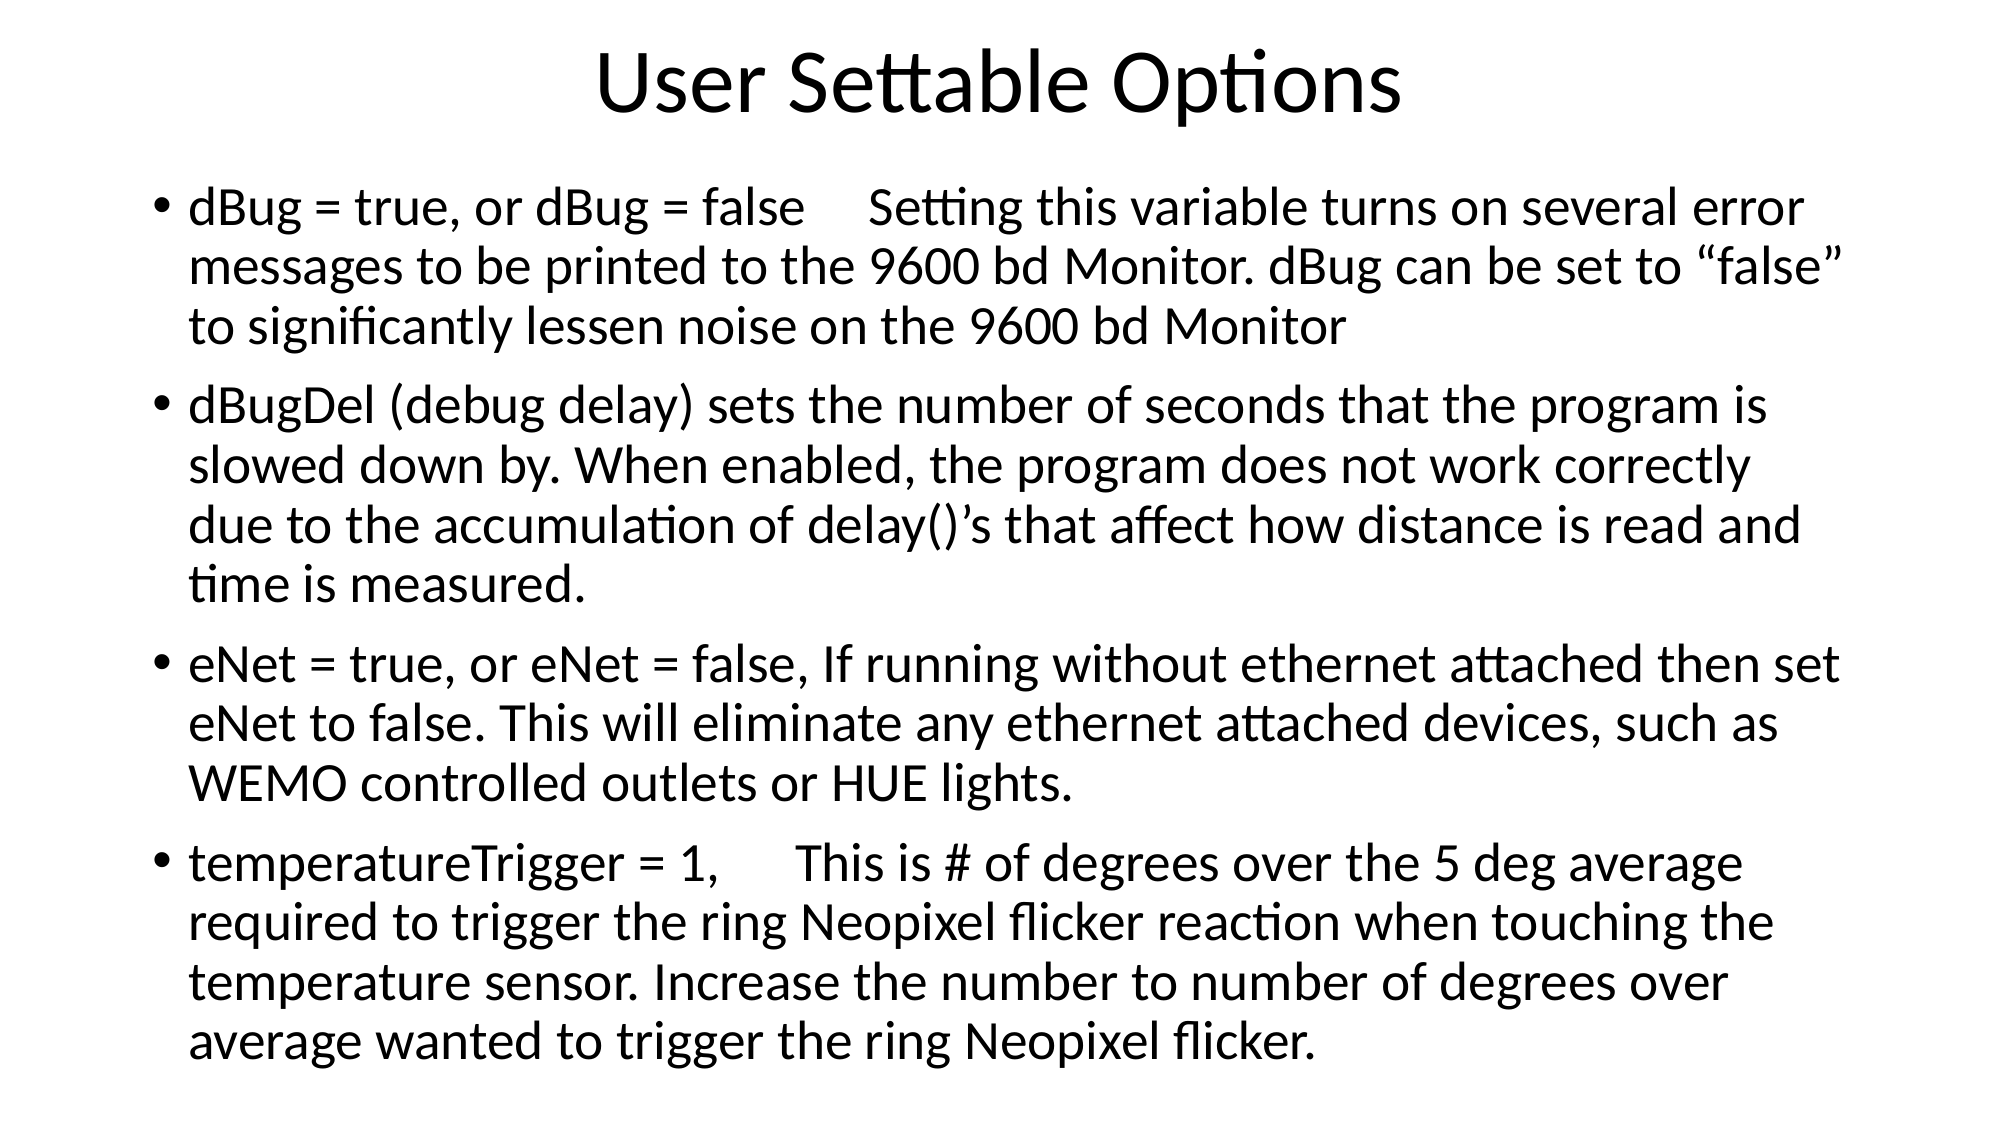

# User Settable Options
dBug = true, or dBug = false     Setting this variable turns on several error messages to be printed to the 9600 bd Monitor. dBug can be set to “false” to significantly lessen noise on the 9600 bd Monitor
dBugDel (debug delay) sets the number of seconds that the program is slowed down by. When enabled, the program does not work correctly due to the accumulation of delay()’s that affect how distance is read and time is measured.
eNet = true, or eNet = false, If running without ethernet attached then set eNet to false. This will eliminate any ethernet attached devices, such as WEMO controlled outlets or HUE lights.
temperatureTrigger = 1,      This is # of degrees over the 5 deg average required to trigger the ring Neopixel flicker reaction when touching the temperature sensor. Increase the number to number of degrees over average wanted to trigger the ring Neopixel flicker.